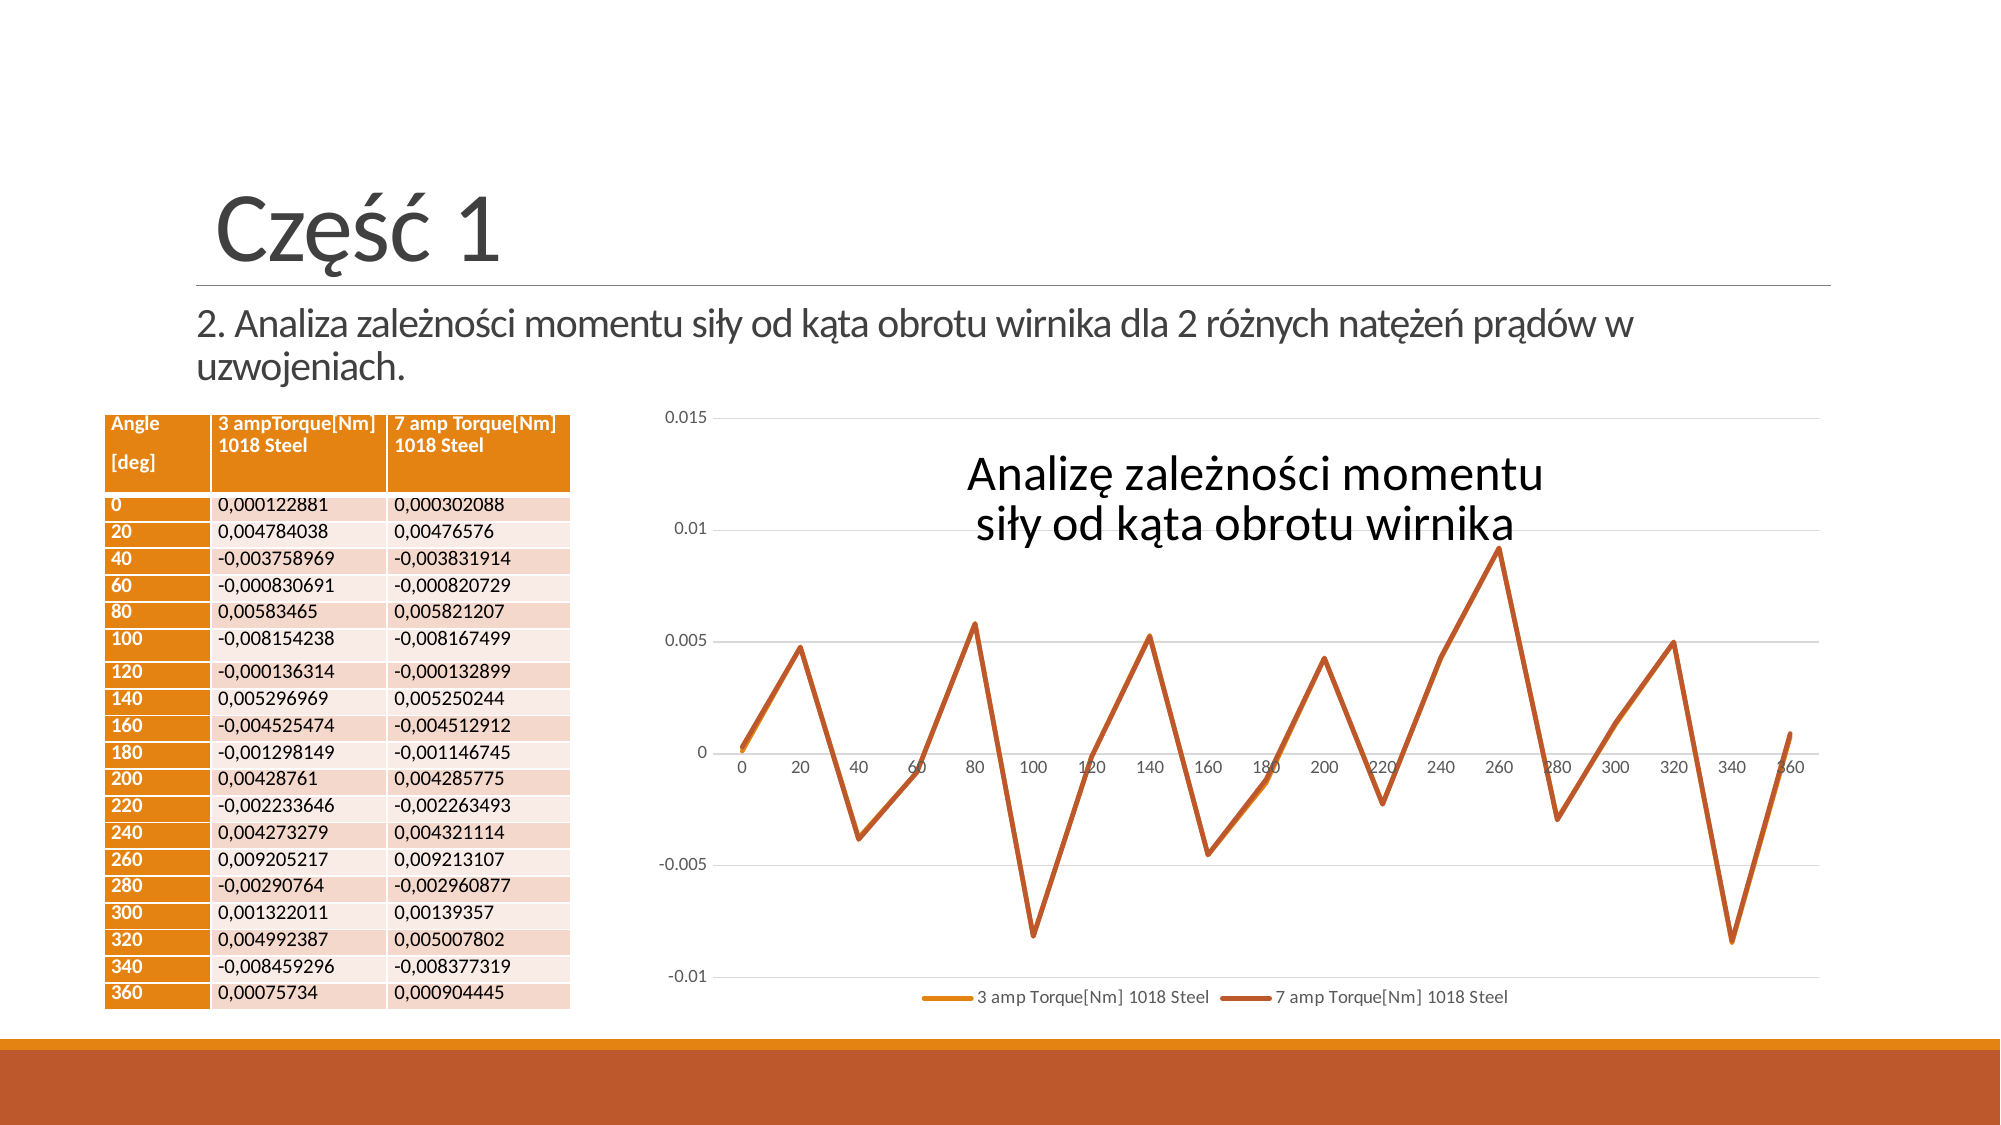

Część 1
# 2. Analiza zależności momentu siły od kąta obrotu wirnika dla 2 różnych natężeń prądów w uzwojeniach.

### Chart

| Category | 3 amp Torque[Nm] 1018 Steel | 7 amp Torque[Nm] 1018 Steel |
|---|---|---|
| 0 | 0.00012288053038926705 | 0.0003020879137935741 |
| 20 | 0.00478403756750979 | 0.004765760020165251 |
| 40 | -0.0037589688299323526 | -0.0038319136680139017 |
| 60 | -0.0008306905154420959 | -0.0008207289939274805 |
| 80 | 0.005834649580362534 | 0.005821206676165522 |
| 100 | -0.008154238085194793 | -0.008167499030445951 |
| 120 | -0.00013631448806798805 | -0.00013289856845937912 |
| 140 | 0.005296968870207342 | 0.005250244362563383 |
| 160 | -0.004525474306579448 | -0.00451291176740487 |
| 180 | -0.0012981489528799905 | -0.0011467450438371505 |
| 200 | 0.0042876101556060635 | 0.004285775146967762 |
| 220 | -0.00223364586191984 | -0.0022634927694455127 |
| 240 | 0.004273278664025584 | 0.004321113987012062 |
| 260 | 0.00920521671998947 | 0.009213106636221935 |
| 280 | -0.002907640084803511 | -0.002960877039109991 |
| 300 | 0.0013220112978785605 | 0.0013935697287084604 |
| 320 | 0.004992387164286533 | 0.00500780191378605 |
| 340 | -0.008459296123677667 | -0.00837731875941103 |
| 360 | 0.0007573402764451206 | 0.000904444699626528 |
| Angle [deg] | 3 ampTorque[Nm] 1018 Steel | 7 amp Torque[Nm] 1018 Steel |
| --- | --- | --- |
| 0 | 0,000122881 | 0,000302088 |
| 20 | 0,004784038 | 0,00476576 |
| 40 | -0,003758969 | -0,003831914 |
| 60 | -0,000830691 | -0,000820729 |
| 80 | 0,00583465 | 0,005821207 |
| 100 | -0,008154238 | -0,008167499 |
| 120 | -0,000136314 | -0,000132899 |
| 140 | 0,005296969 | 0,005250244 |
| 160 | -0,004525474 | -0,004512912 |
| 180 | -0,001298149 | -0,001146745 |
| 200 | 0,00428761 | 0,004285775 |
| 220 | -0,002233646 | -0,002263493 |
| 240 | 0,004273279 | 0,004321114 |
| 260 | 0,009205217 | 0,009213107 |
| 280 | -0,00290764 | -0,002960877 |
| 300 | 0,001322011 | 0,00139357 |
| 320 | 0,004992387 | 0,005007802 |
| 340 | -0,008459296 | -0,008377319 |
| 360 | 0,00075734 | 0,000904445 |